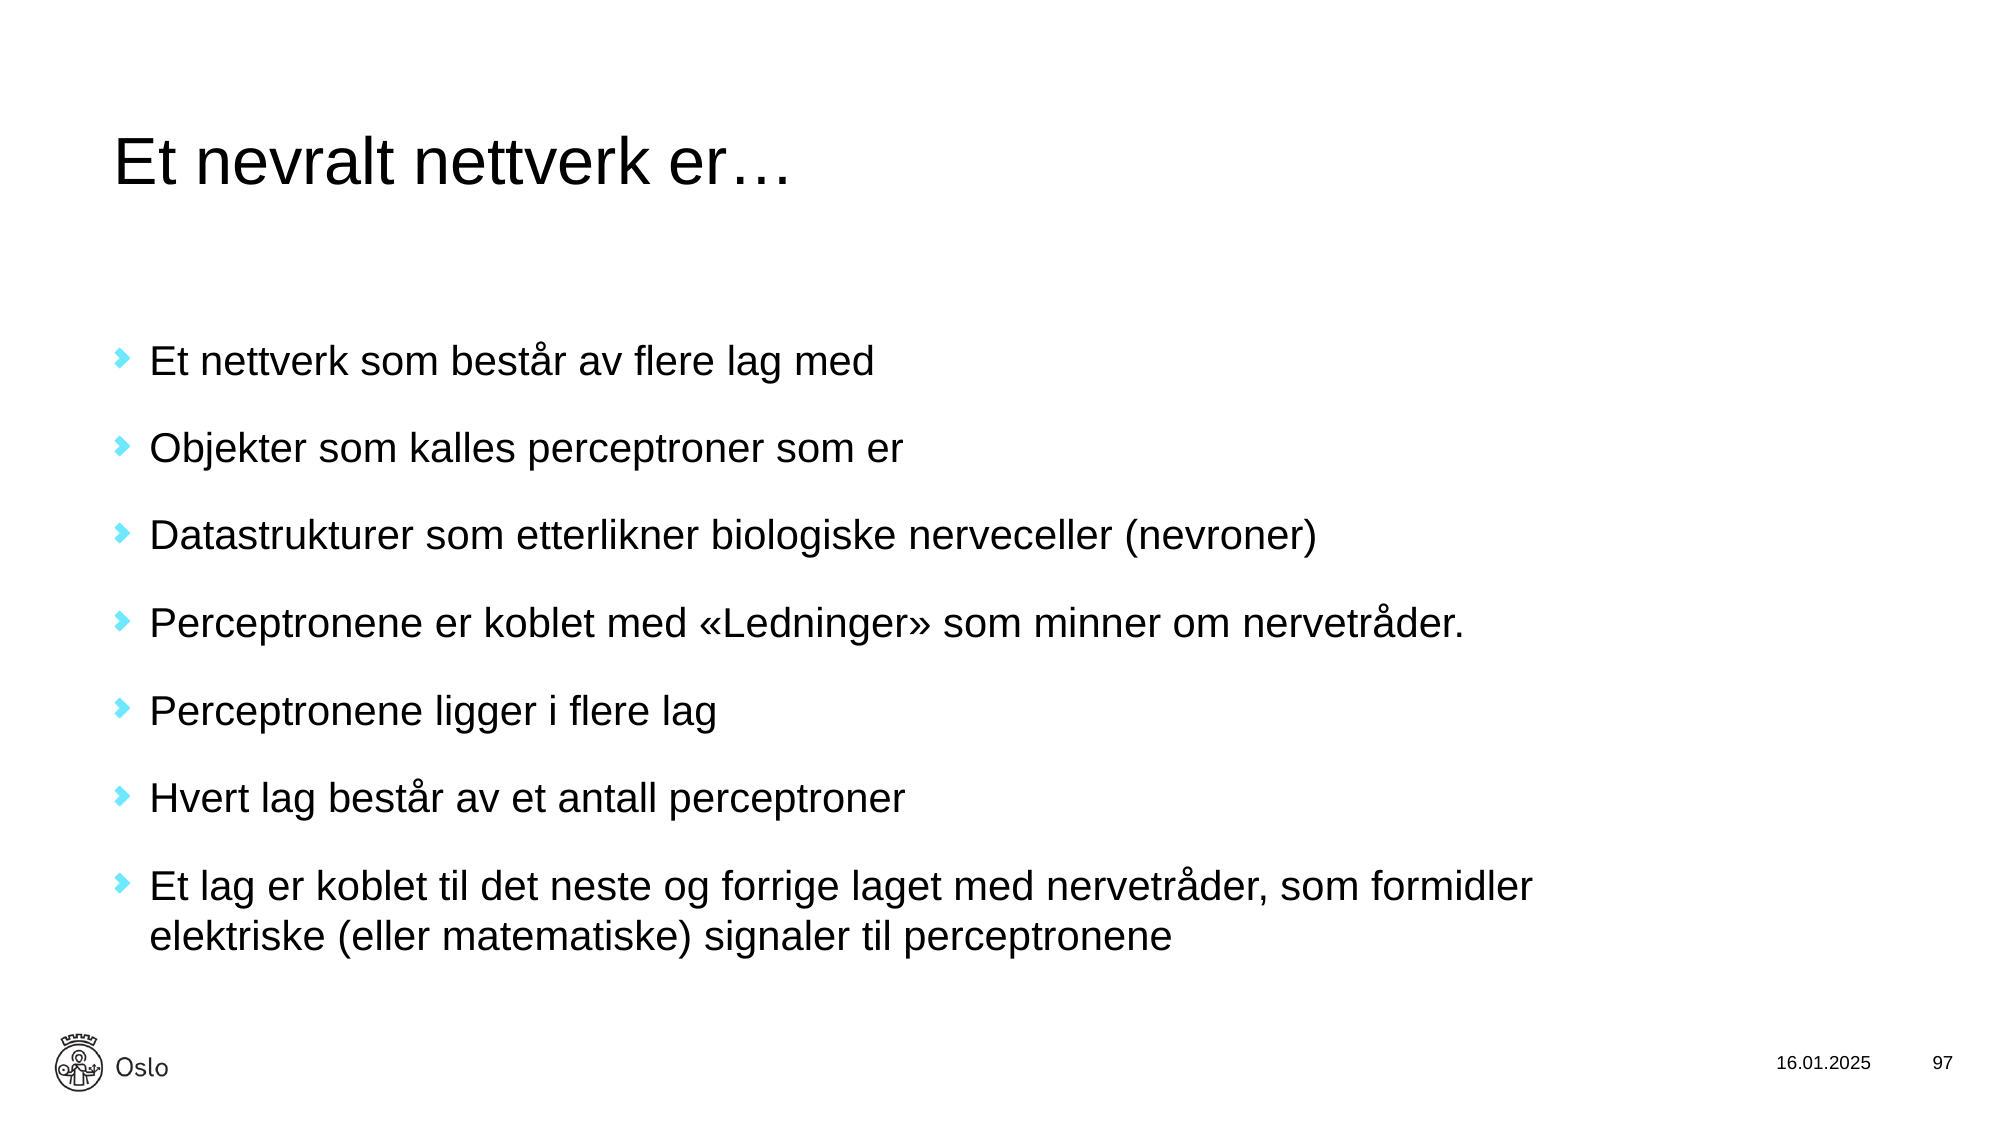

# Et nevralt nettverk er…
Et nettverk som består av flere lag med
Objekter som kalles perceptroner som er
Datastrukturer som etterlikner biologiske nerveceller (nevroner)
Perceptronene er koblet med «Ledninger» som minner om nervetråder.
Perceptronene ligger i flere lag
Hvert lag består av et antall perceptroner
Et lag er koblet til det neste og forrige laget med nervetråder, som formidler elektriske (eller matematiske) signaler til perceptronene
16.01.2025
97